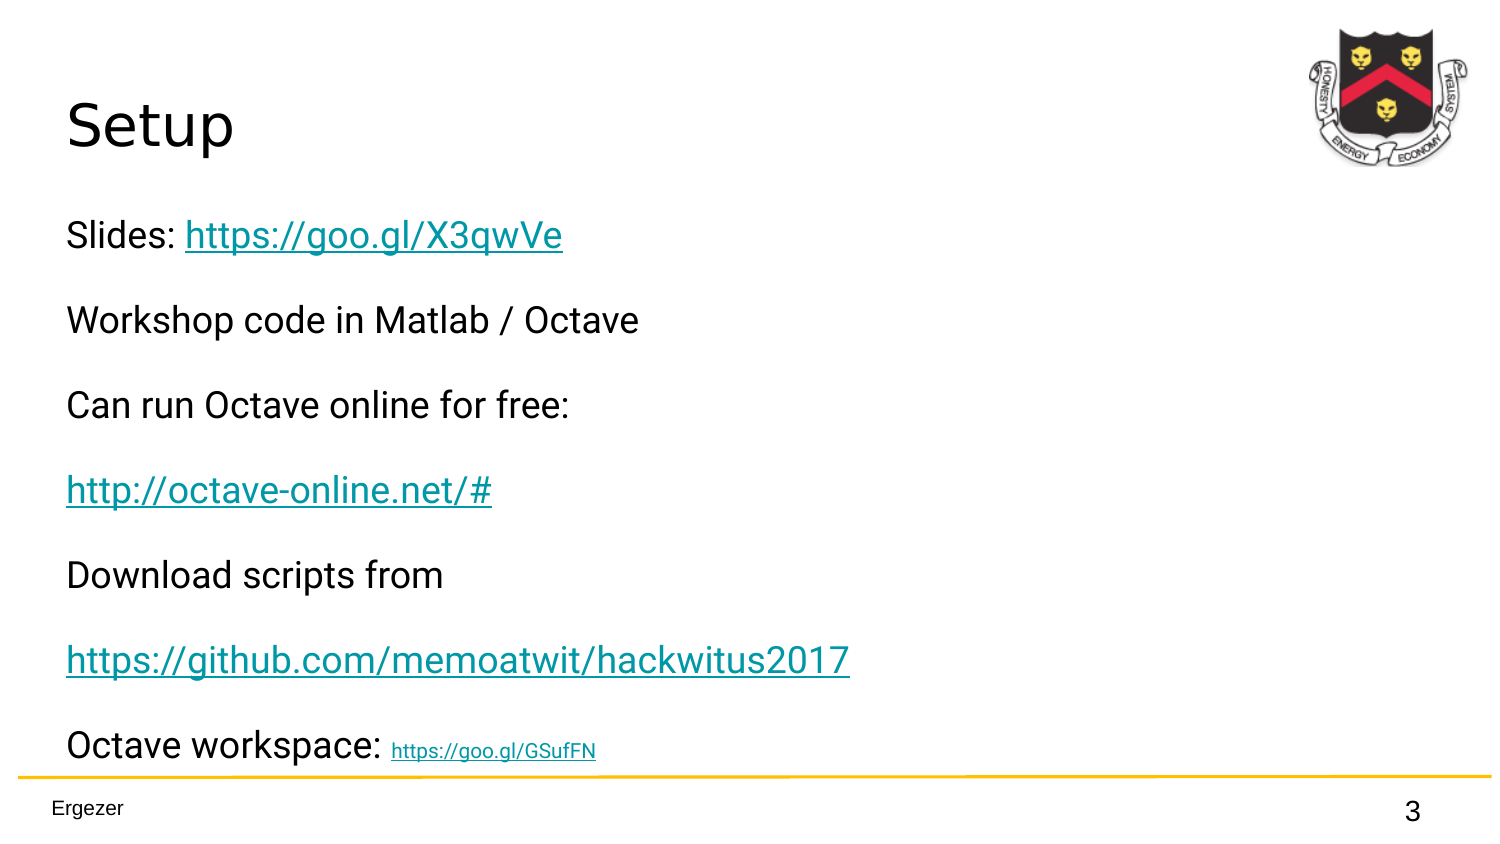

# Setup
Slides: https://goo.gl/X3qwVe
Workshop code in Matlab / Octave
Can run Octave online for free:
http://octave-online.net/#
Download scripts from
https://github.com/memoatwit/hackwitus2017
Octave workspace: https://goo.gl/GSufFN

3